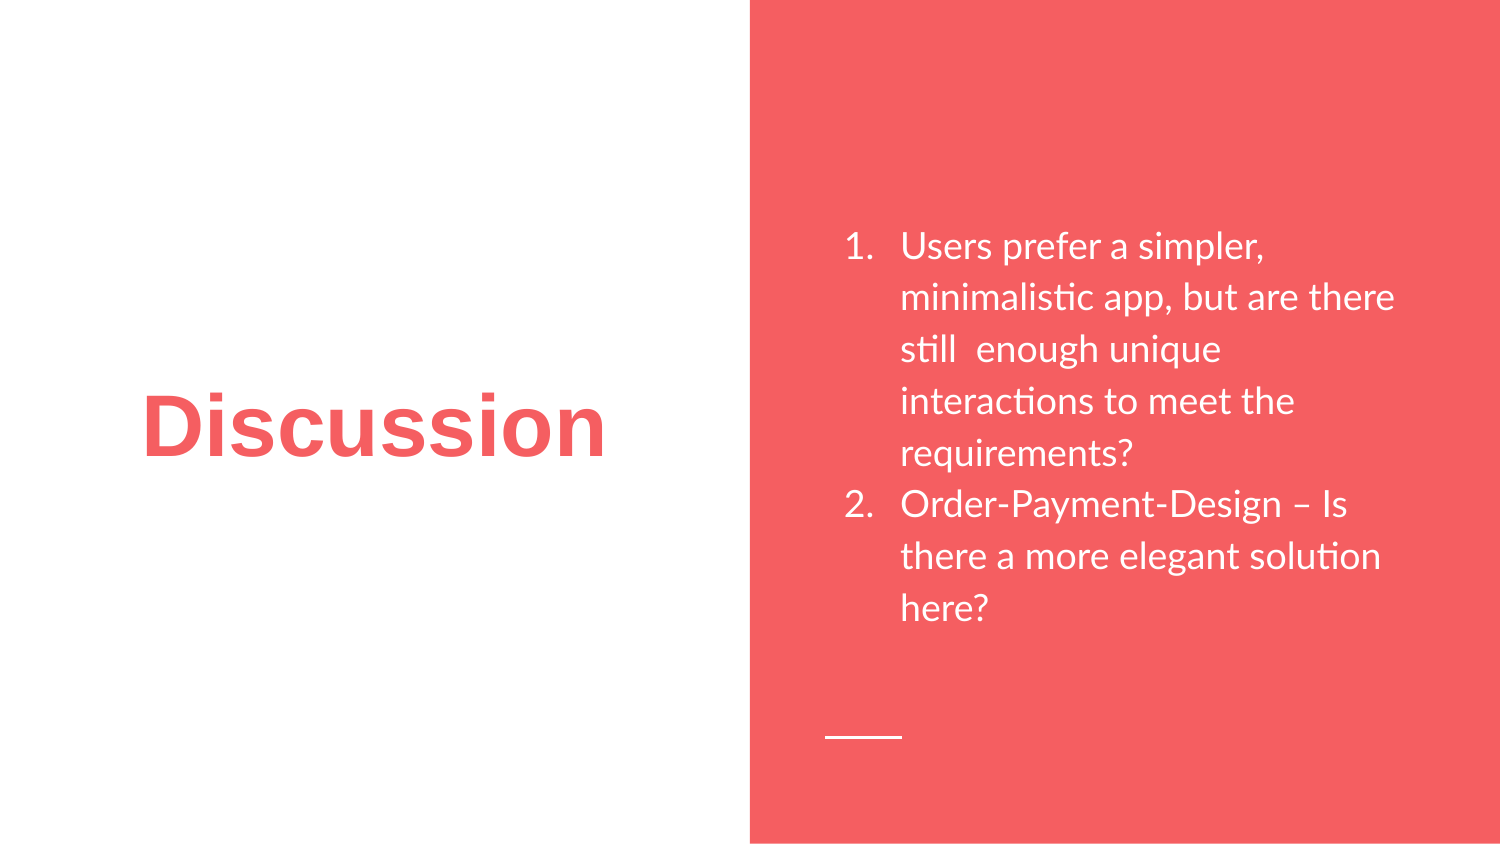

Users prefer a simpler, minimalistic app, but are there still  enough unique interactions to meet the requirements?
Order-Payment-Design ‒ Is there a more elegant solution here?
# Discussion